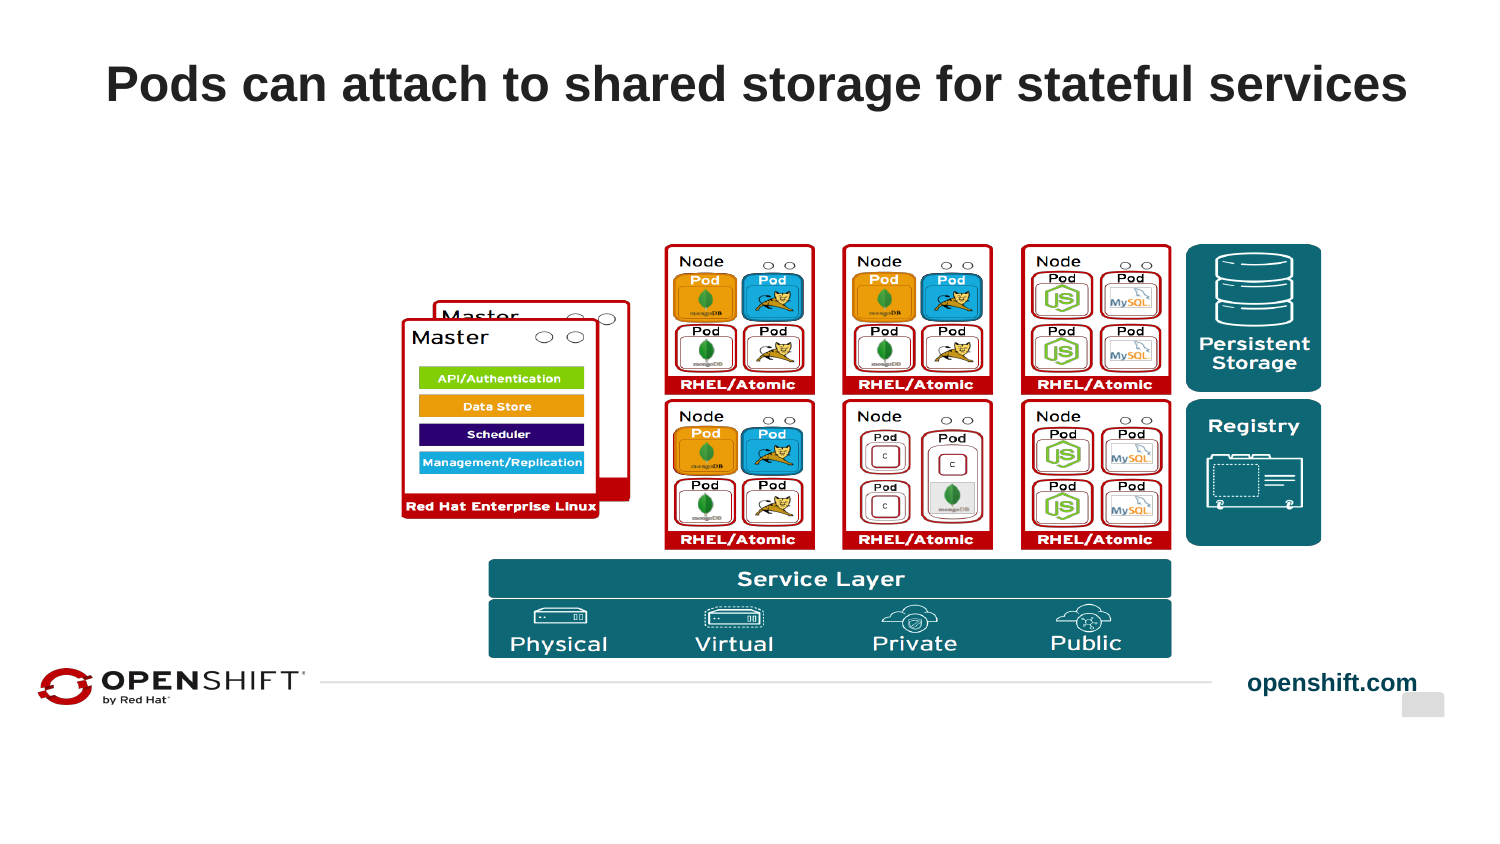

Pods can attach to shared storage for stateful services

openshift.com